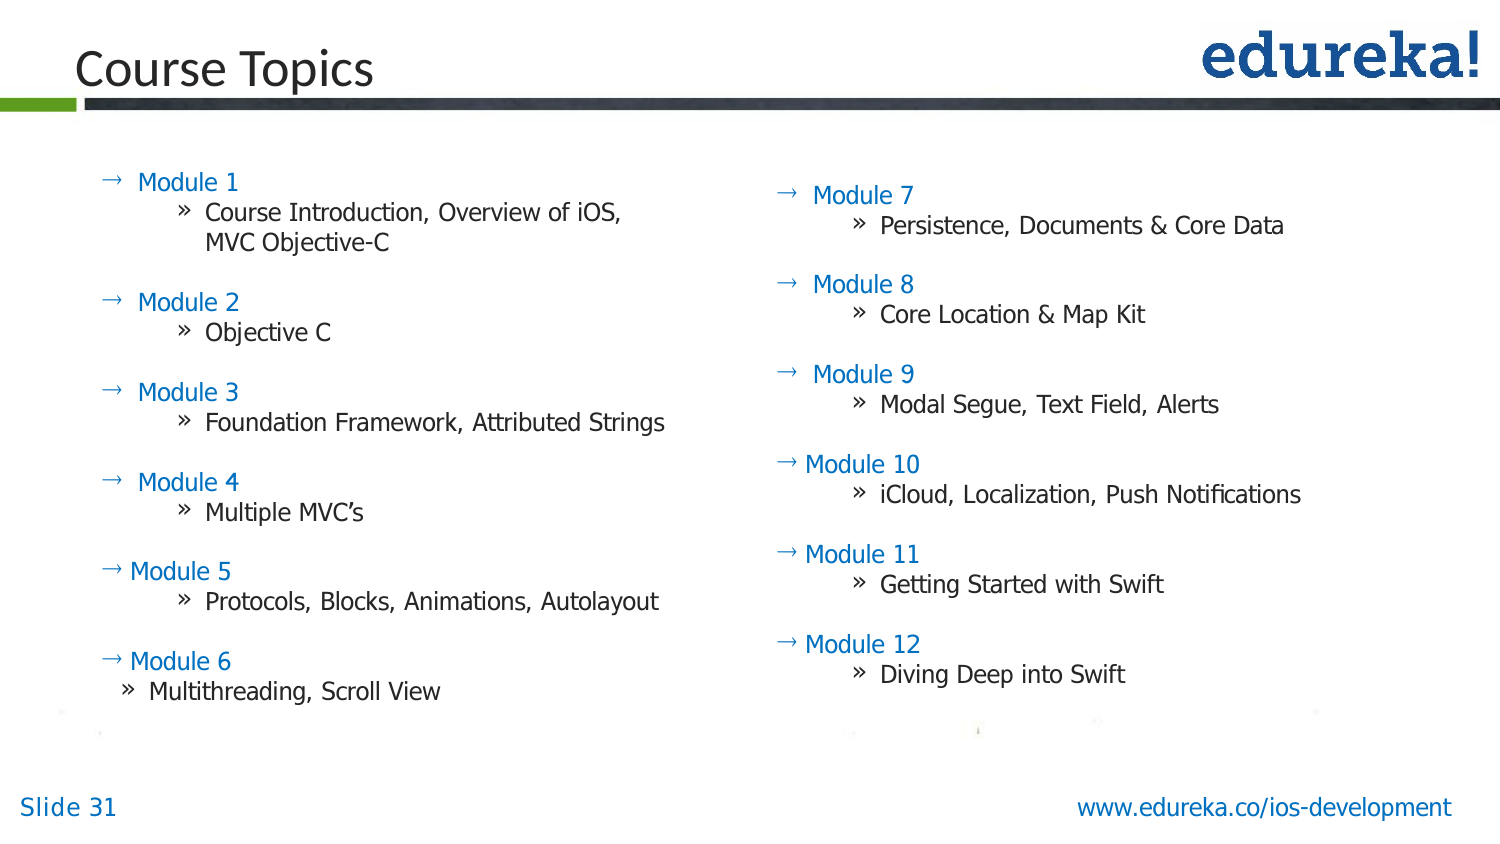

Course Topics
 Module 1
Course Introduction, Overview of iOS, MVC Objective-C
 Module 2
Objective C

 Module 3
Foundation Framework, Attributed Strings

 Module 4
Multiple MVC’s

Module 5
Protocols, Blocks, Animations, Autolayout
Module 6
Multithreading, Scroll View

 Module 7
Persistence, Documents & Core Data

 Module 8
Core Location & Map Kit

 Module 9
Modal Segue, Text Field, Alerts

Module 10
iCloud, Localization, Push Notifications
Module 11
Getting Started with Swift
Module 12
Diving Deep into Swift